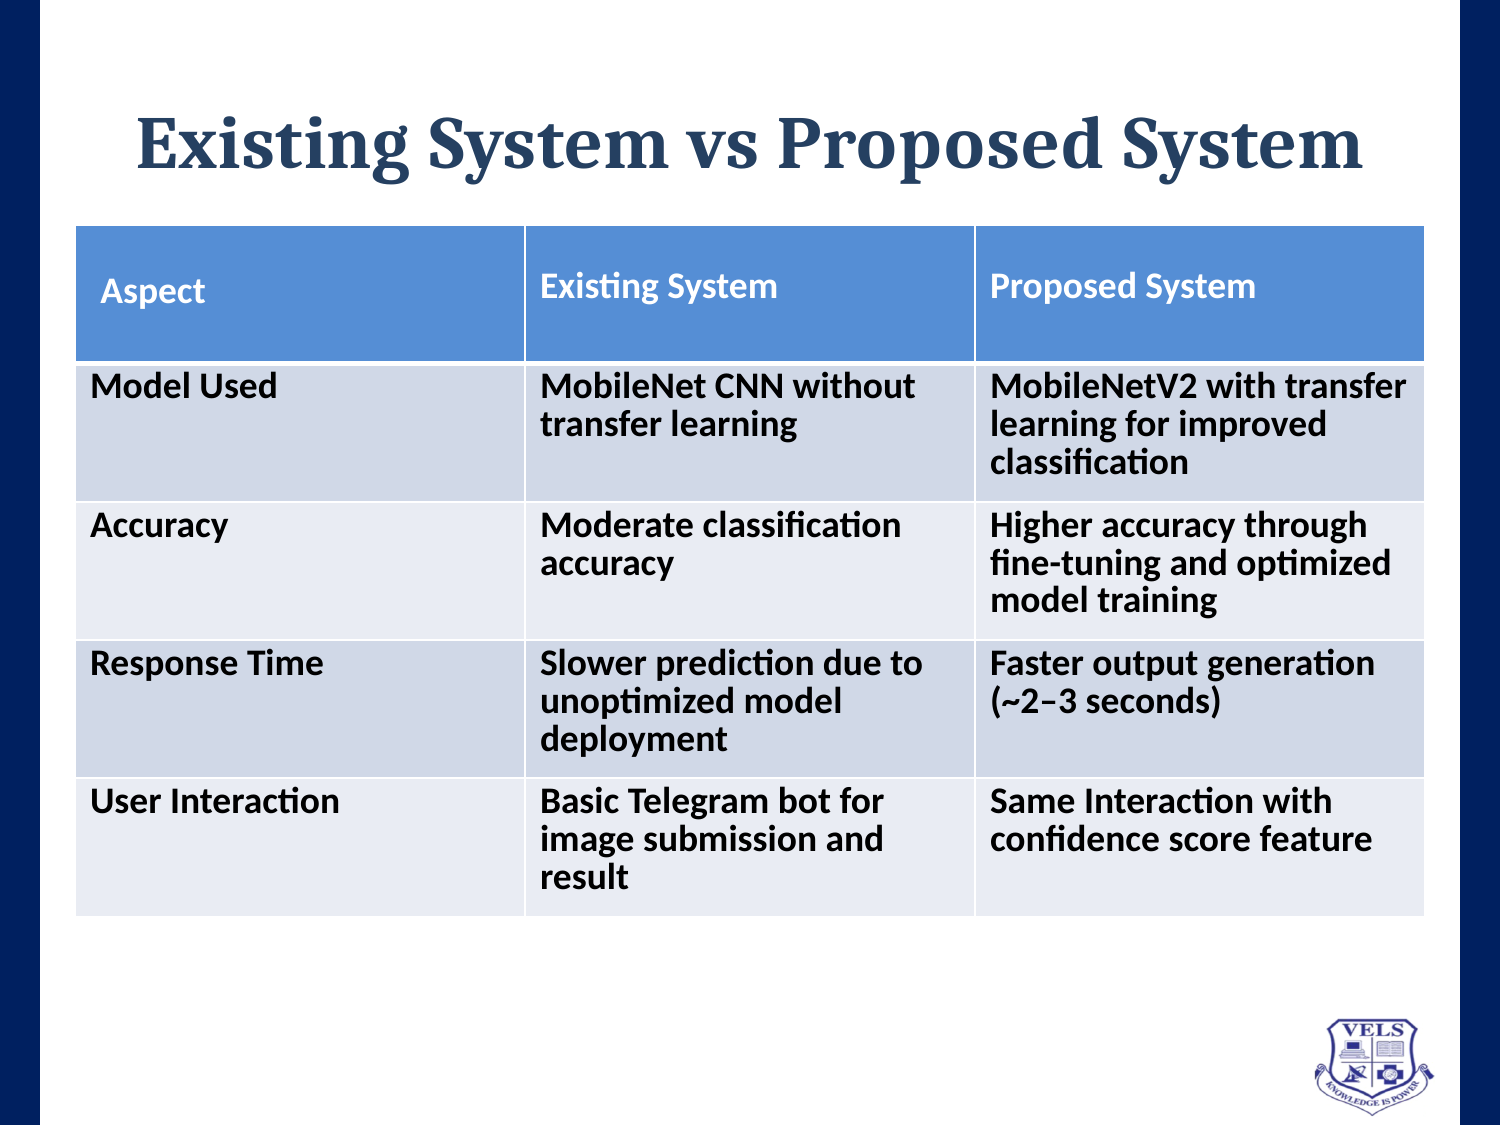

# Existing System vs Proposed System
| Aspect | Existing System | Proposed System |
| --- | --- | --- |
| Model Used | MobileNet CNN without transfer learning | MobileNetV2 with transfer learning for improved classification |
| Accuracy | Moderate classification accuracy | Higher accuracy through fine-tuning and optimized model training |
| Response Time | Slower prediction due to unoptimized model deployment | Faster output generation (~2–3 seconds) |
| User Interaction | Basic Telegram bot for image submission and result | Same Interaction with confidence score feature |